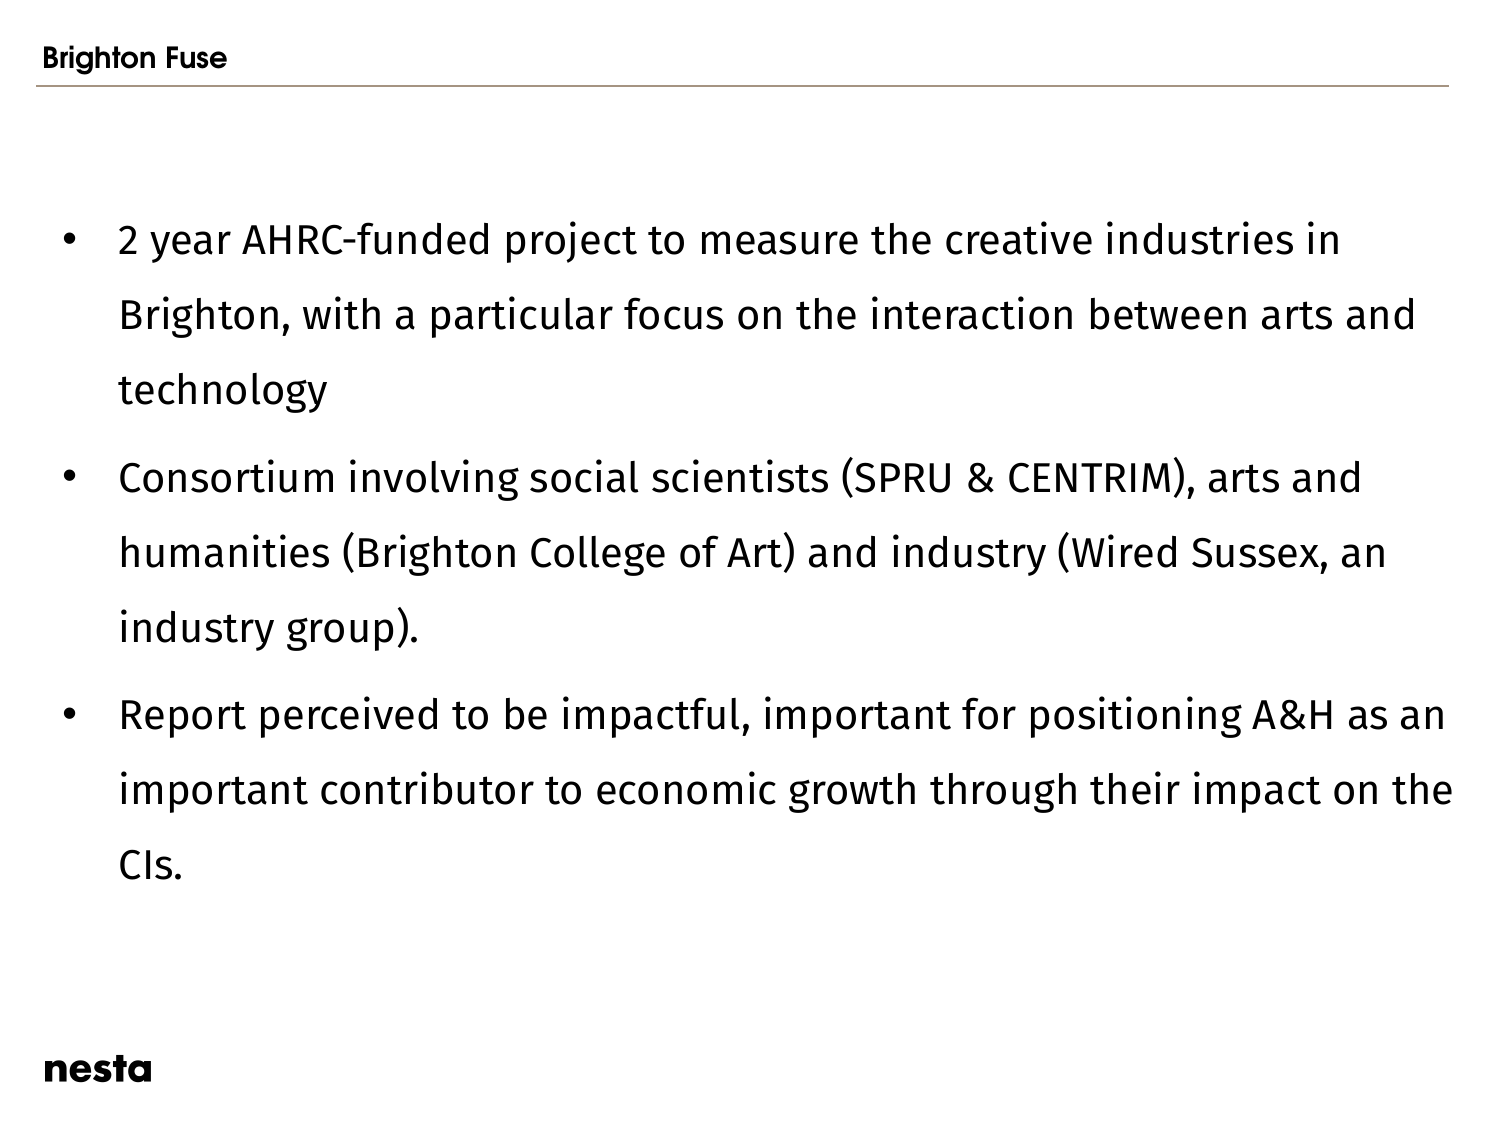

Brighton Fuse
2 year AHRC-funded project to measure the creative industries in Brighton, with a particular focus on the interaction between arts and technology
Consortium involving social scientists (SPRU & CENTRIM), arts and humanities (Brighton College of Art) and industry (Wired Sussex, an industry group).
Report perceived to be impactful, important for positioning A&H as an important contributor to economic growth through their impact on the CIs.